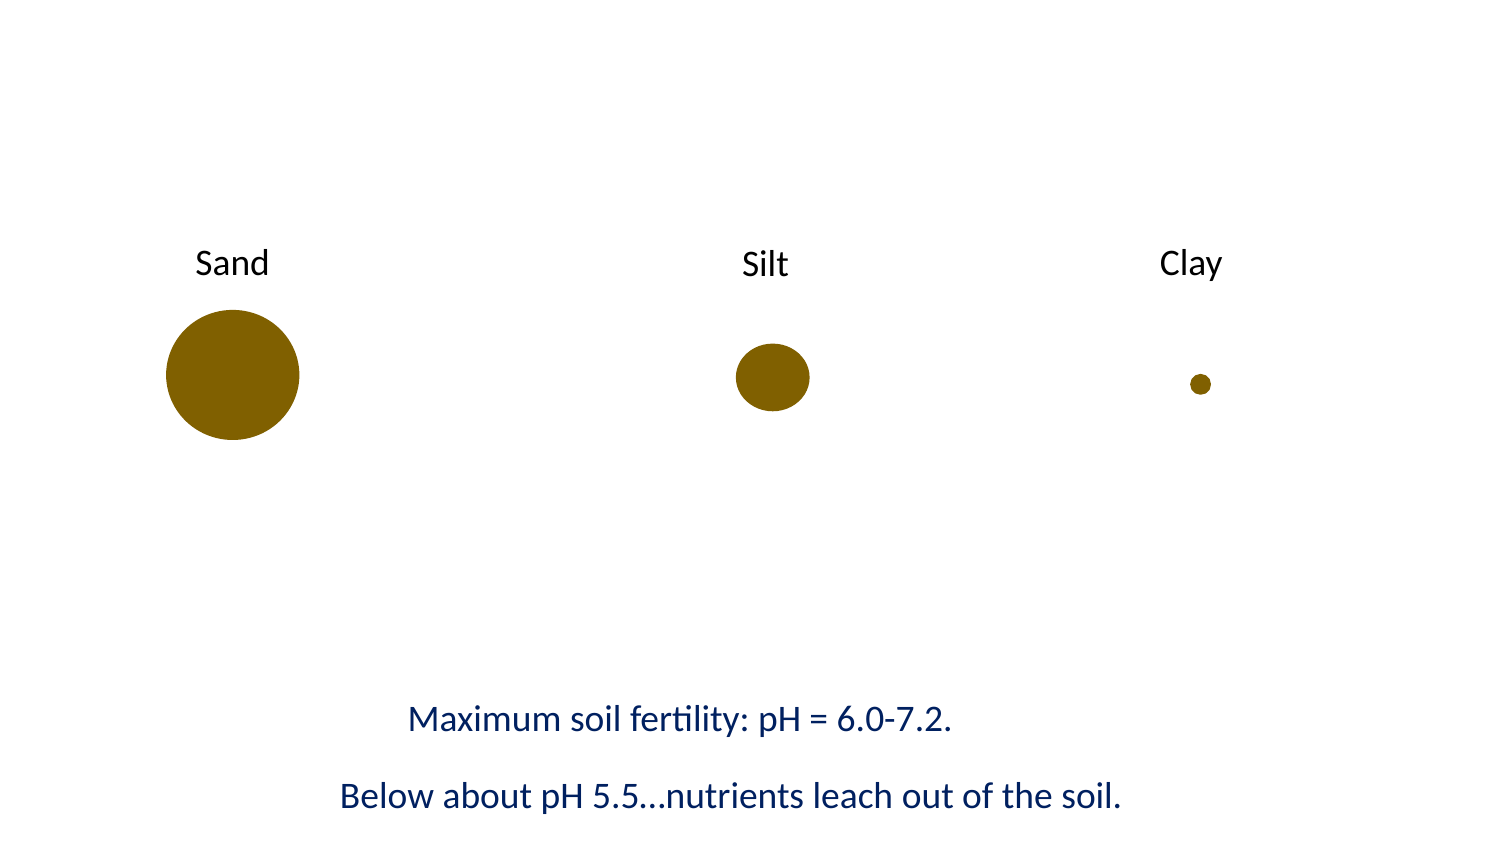

Sand
Clay
Silt

Maximum soil fertility: pH = 6.0-7.2.
Below about pH 5.5…nutrients leach out of the soil.